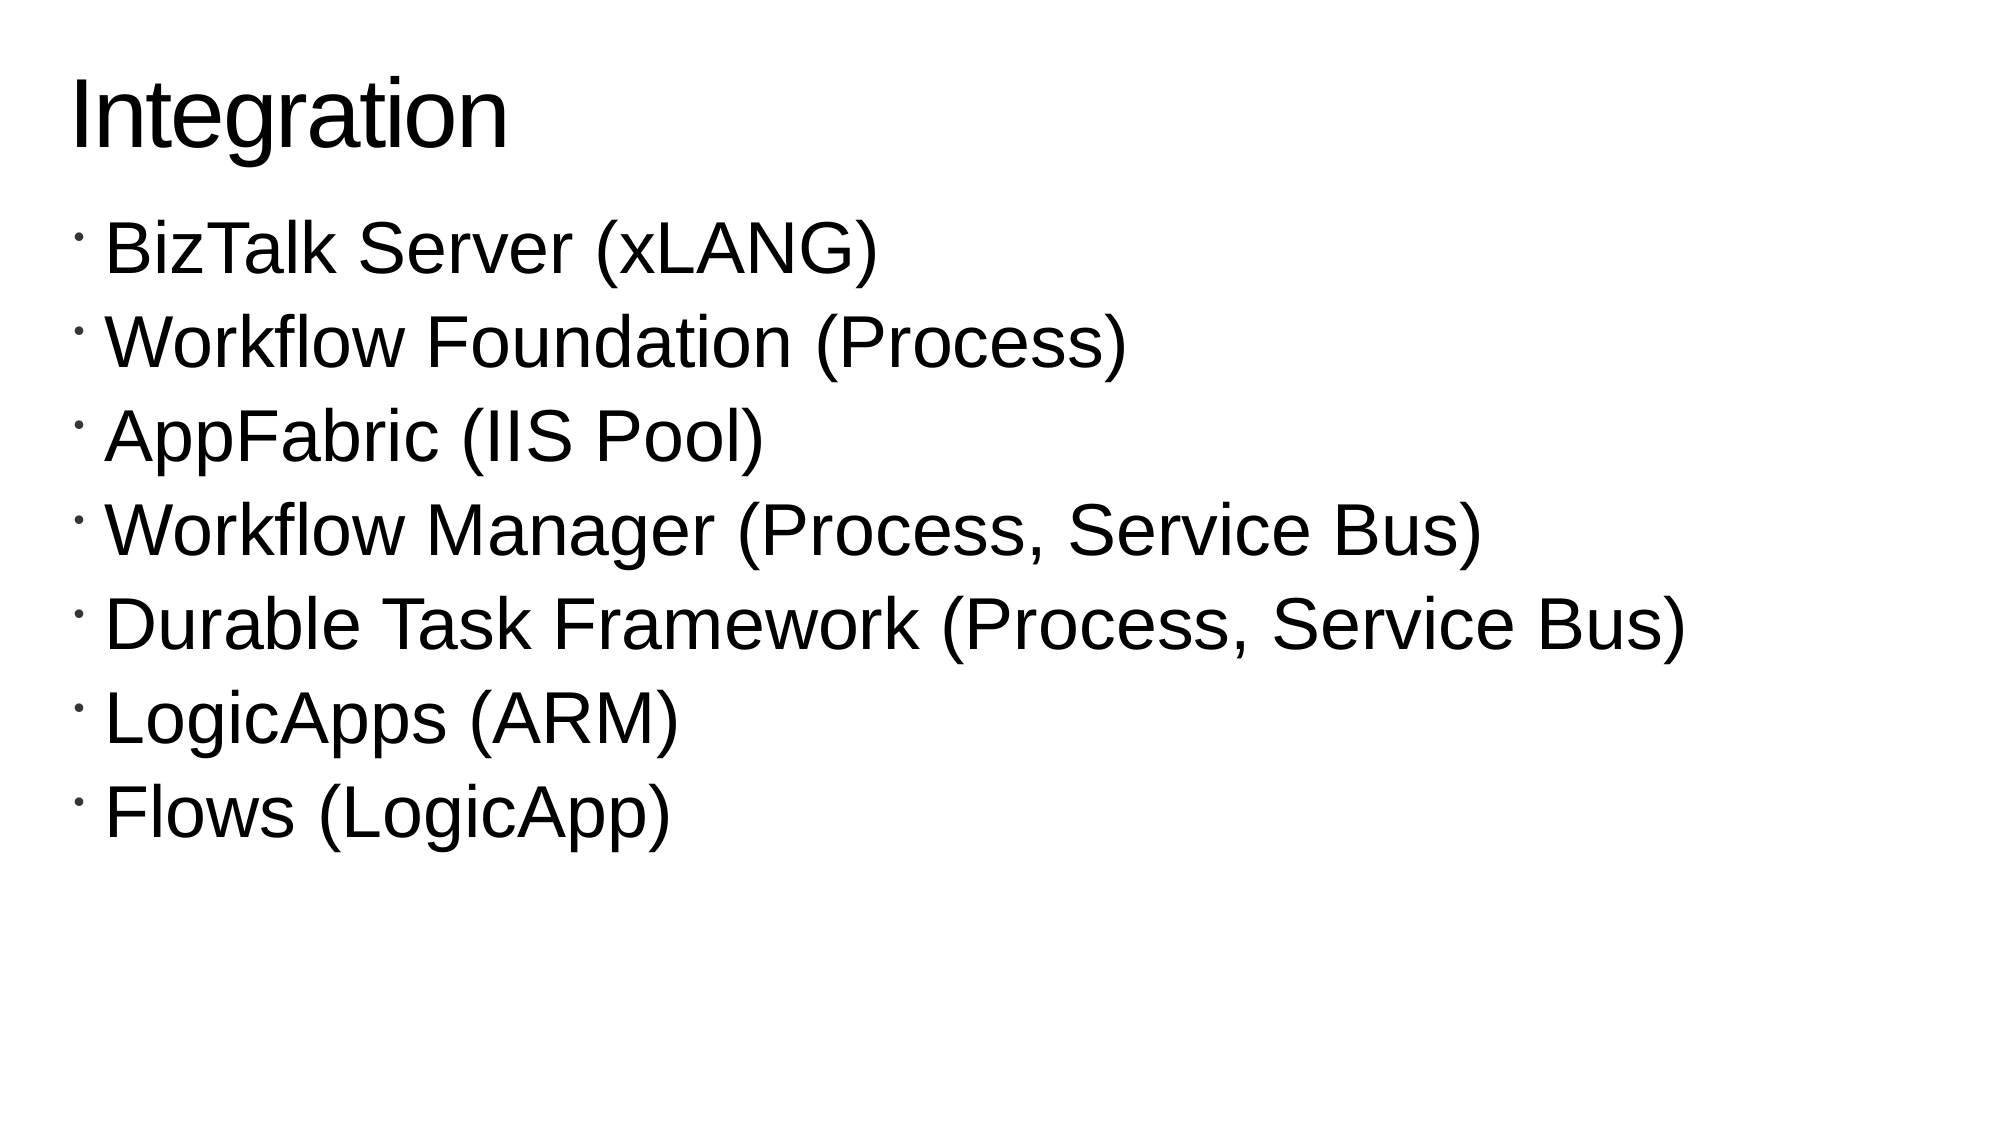

# Integration
BizTalk Server (xLANG)
Workflow Foundation (Process)
AppFabric (IIS Pool)
Workflow Manager (Process, Service Bus)
Durable Task Framework (Process, Service Bus)
LogicApps (ARM)
Flows (LogicApp)